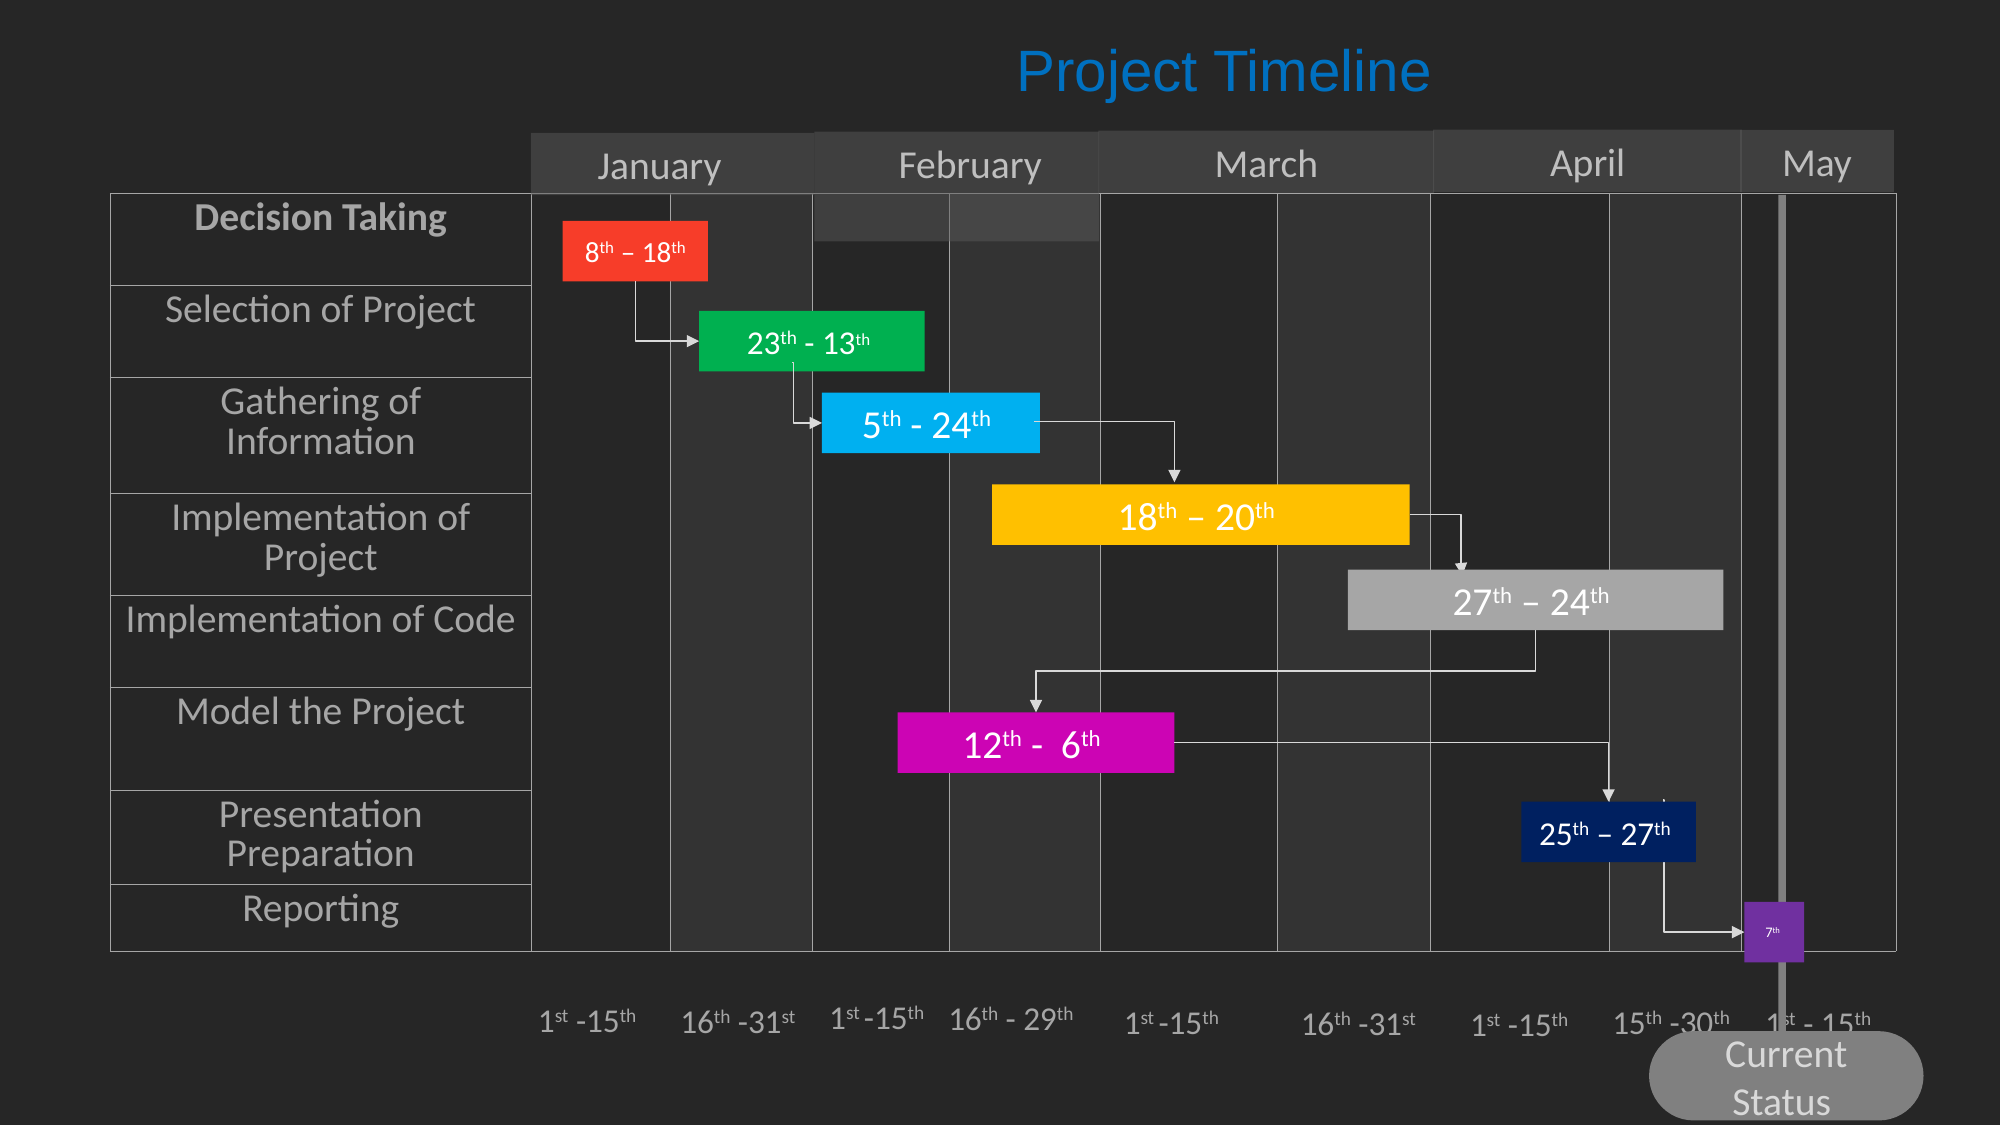

Project Timeline
April
May
March
   February
January
| Decision Taking |  |  |  |  |  |  |  |  |  |
| --- | --- | --- | --- | --- | --- | --- | --- | --- | --- |
| Selection of Project |  |  |  |  |  |  |  |  |  |
| Gathering of Information |  |  |  |  |  |  |  |  |  |
| Implementation of Project |  |  |  |  |  |  |  |  |  |
| Implementation of Code |  |  |  |  |  |  |  |  |  |
| Model the Project |  |  |  |  |  |  |  |  |  |
| Presentation Preparation |  |  |  |  |  |  |  |  |  |
| Reporting |  |  |  |  |  |  |  |  |  |

Current Status
8th – 18th
23th - 13th
5th - 24th
18th – 20th
27th – 24th
12th -  6th
25th – 27th
7th
16th -31st
1st -15th
16th - 29th
1st -15th
1st -15th
15th -30th
 1st - 15th
16th -31st
1st -15th